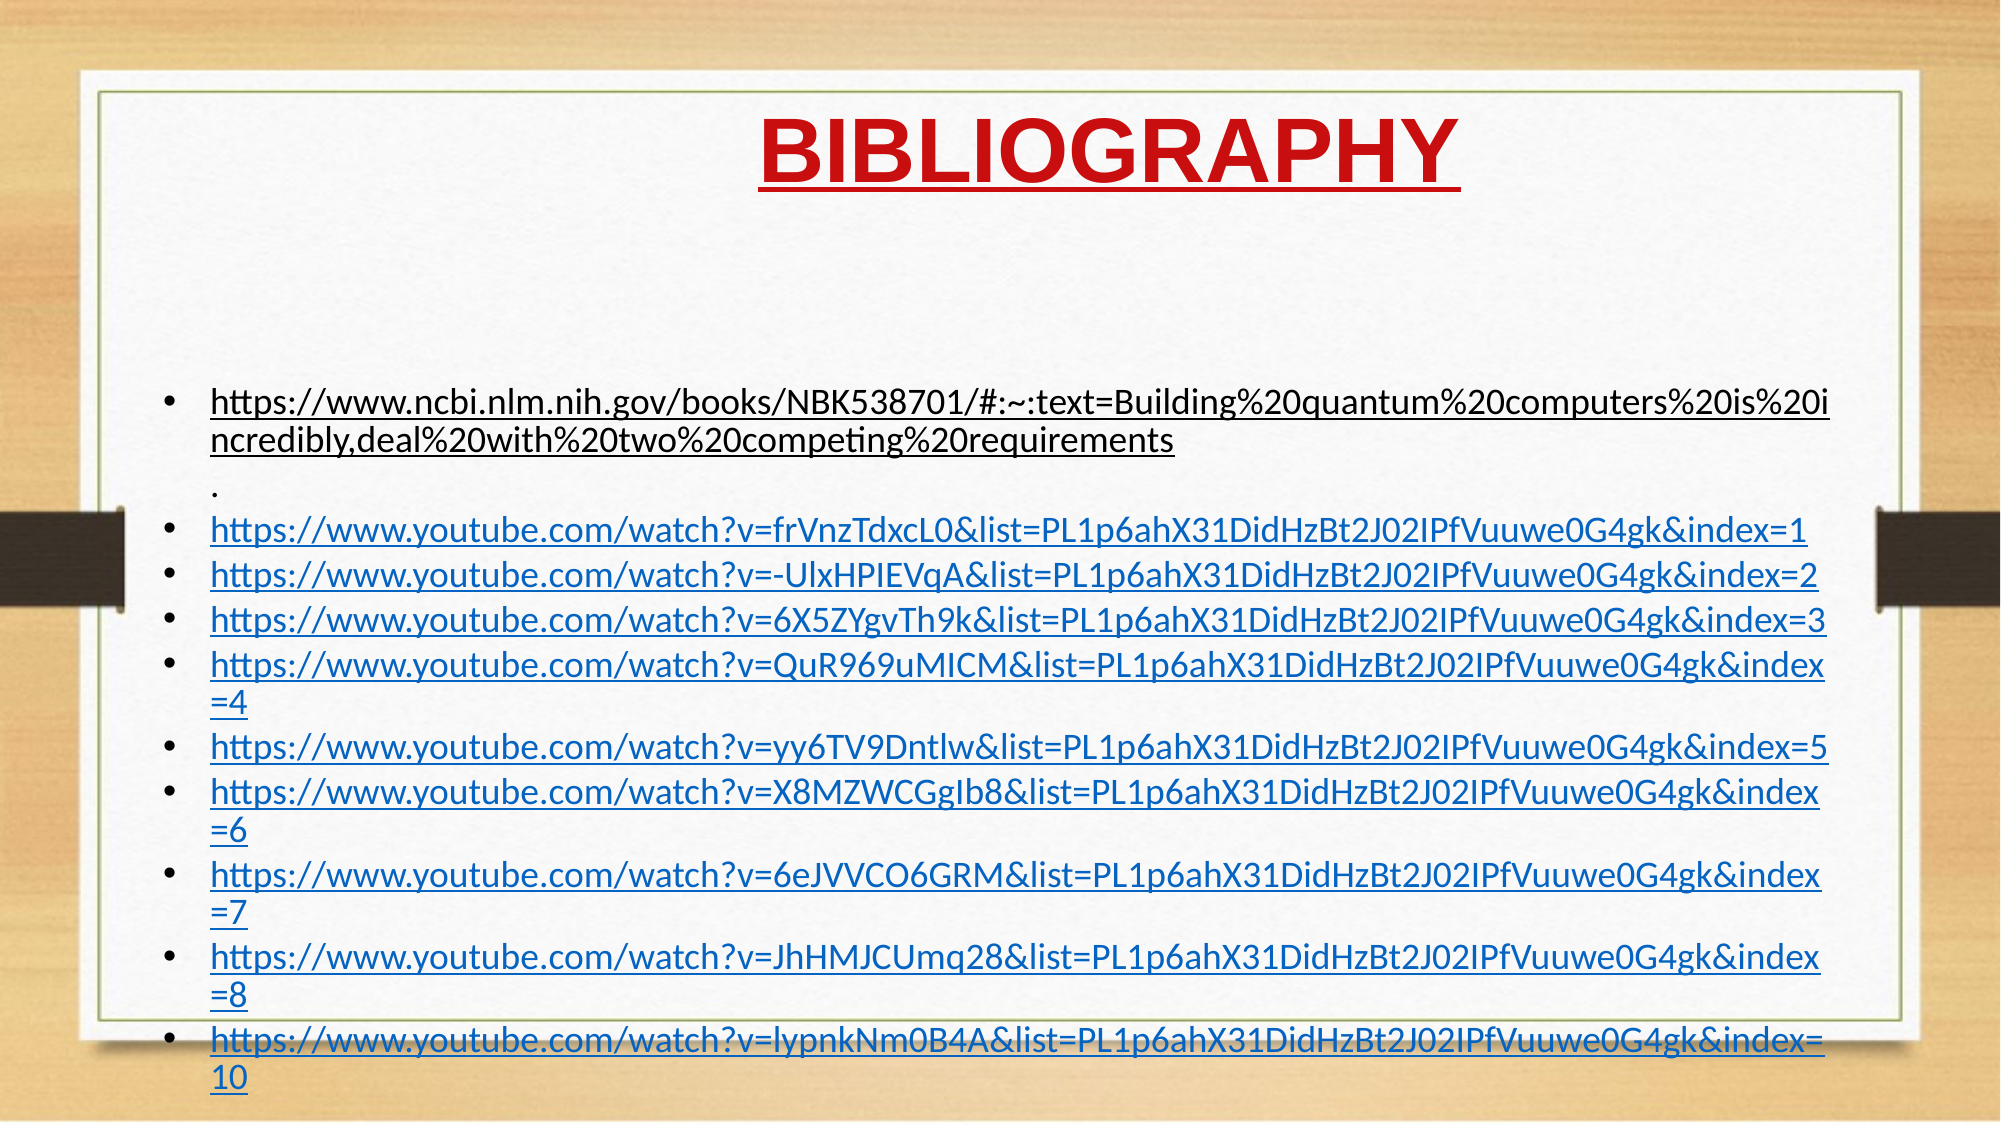

BIBLIOGRAPHY
https://www.ncbi.nlm.nih.gov/books/NBK538701/#:~:text=Building%20quantum%20computers%20is%20incredibly,deal%20with%20two%20competing%20requirements.
https://www.youtube.com/watch?v=frVnzTdxcL0&list=PL1p6ahX31DidHzBt2J02IPfVuuwe0G4gk&index=1
https://www.youtube.com/watch?v=-UlxHPIEVqA&list=PL1p6ahX31DidHzBt2J02IPfVuuwe0G4gk&index=2
https://www.youtube.com/watch?v=6X5ZYgvTh9k&list=PL1p6ahX31DidHzBt2J02IPfVuuwe0G4gk&index=3
https://www.youtube.com/watch?v=QuR969uMICM&list=PL1p6ahX31DidHzBt2J02IPfVuuwe0G4gk&index=4
https://www.youtube.com/watch?v=yy6TV9Dntlw&list=PL1p6ahX31DidHzBt2J02IPfVuuwe0G4gk&index=5
https://www.youtube.com/watch?v=X8MZWCGgIb8&list=PL1p6ahX31DidHzBt2J02IPfVuuwe0G4gk&index=6
https://www.youtube.com/watch?v=6eJVVCO6GRM&list=PL1p6ahX31DidHzBt2J02IPfVuuwe0G4gk&index=7
https://www.youtube.com/watch?v=JhHMJCUmq28&list=PL1p6ahX31DidHzBt2J02IPfVuuwe0G4gk&index=8
https://www.youtube.com/watch?v=lypnkNm0B4A&list=PL1p6ahX31DidHzBt2J02IPfVuuwe0G4gk&index=10